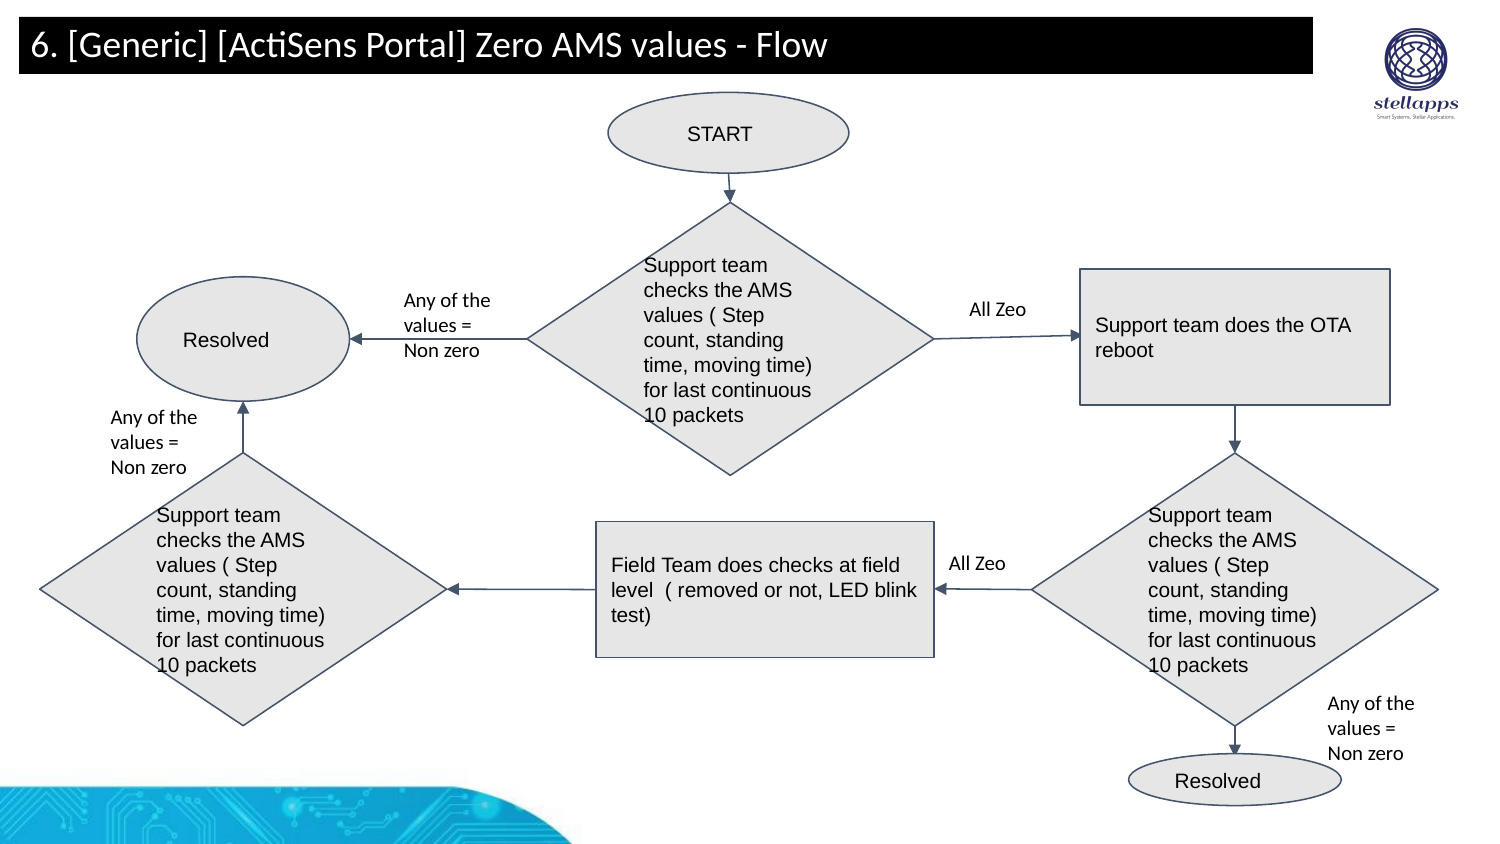

# 6. [Generic] [ActiSens Portal] Zero AMS values - Flow
     START
Support team checks the AMS values ( Step count, standing time, moving time) for last continuous 10 packets
Support team does the OTA reboot
Any of the values = Non zero
Resolved
All Zeo
Any of the values = Non zero
Support team checks the AMS values ( Step count, standing time, moving time) for last continuous 10 packets
Support team checks the AMS values ( Step count, standing time, moving time) for last continuous 10 packets
Field Team does checks at field level  ( removed or not, LED blink test)
All Zeo
Any of the values = Non zero
Resolved